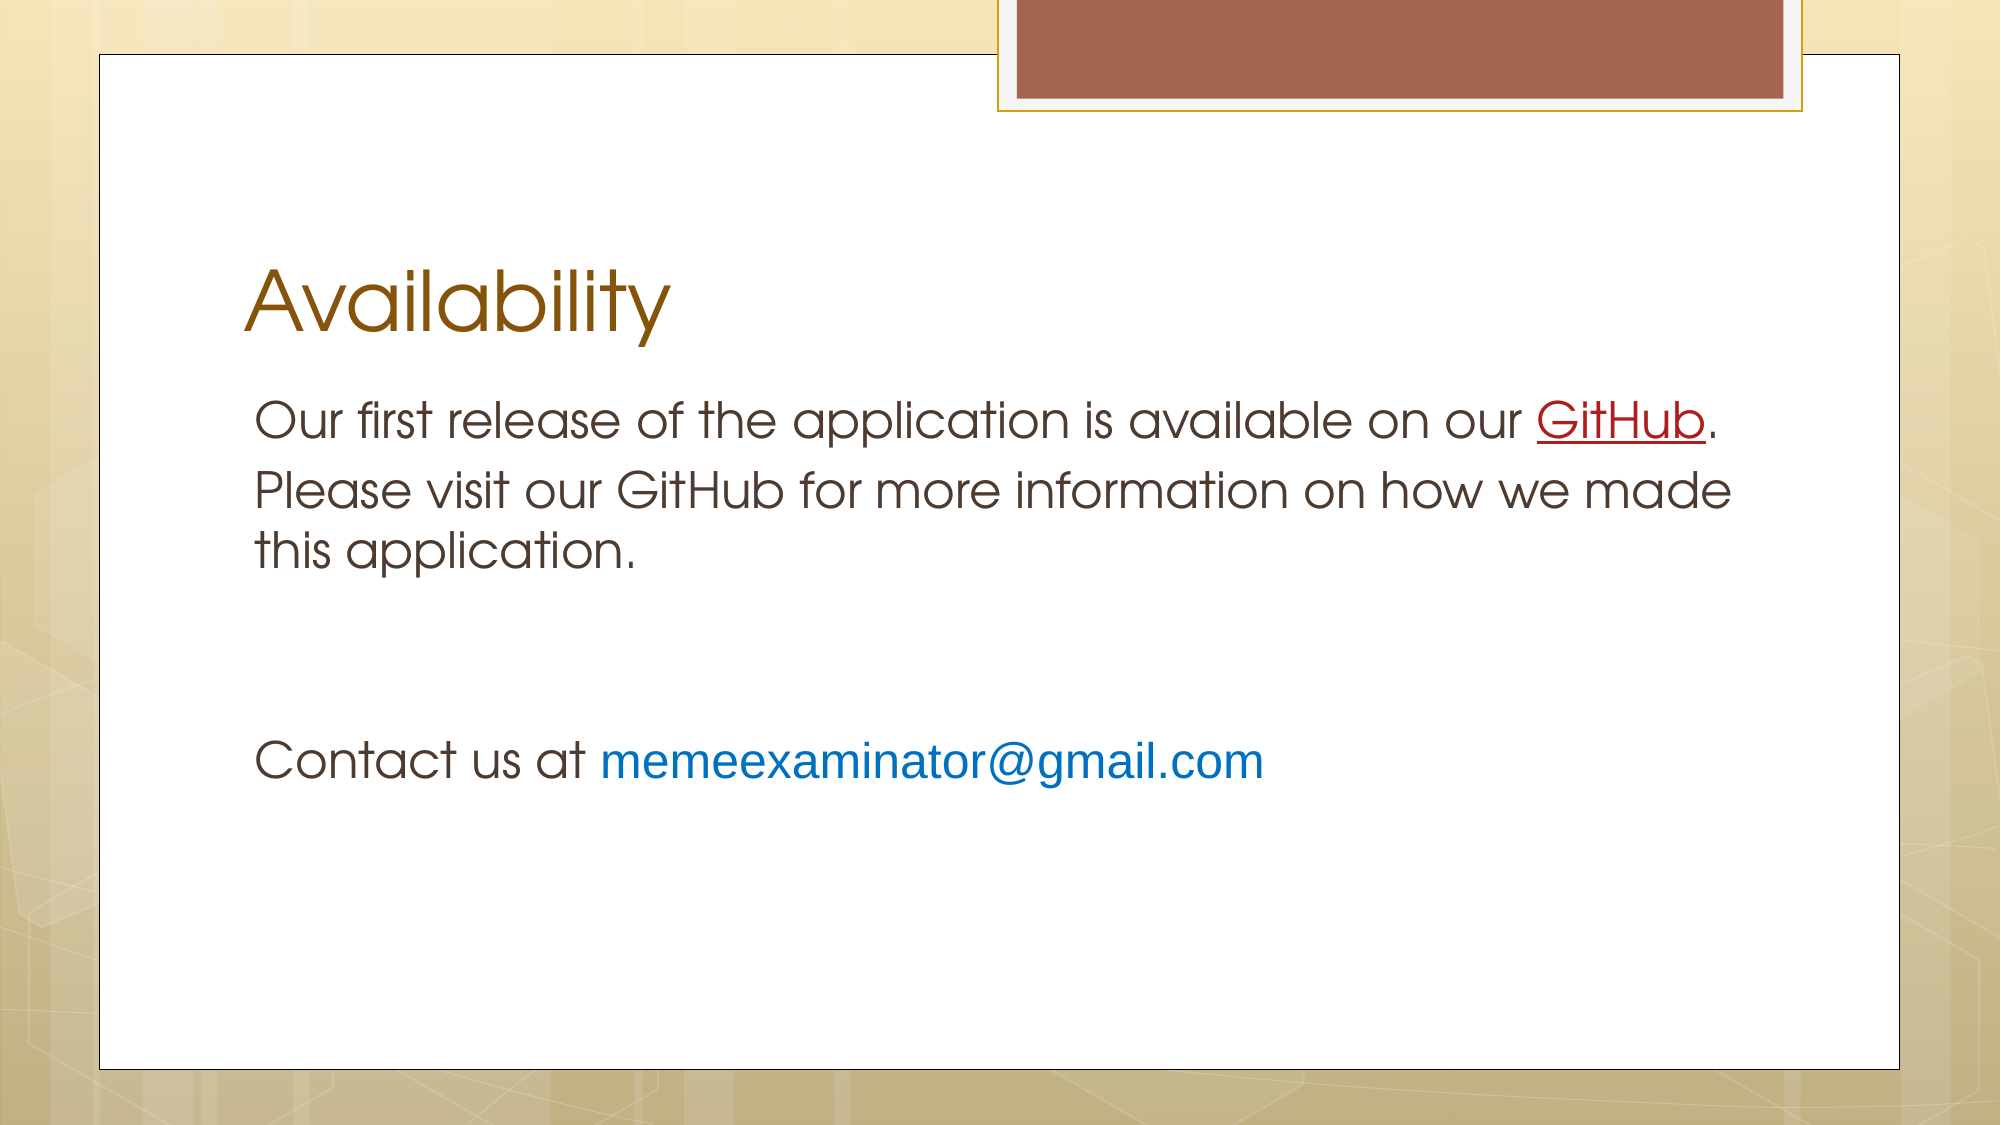

# Availability
Our first release of the application is available on our GitHub.
Please visit our GitHub for more information on how we made this application.

Contact us at memeexaminator@gmail.com